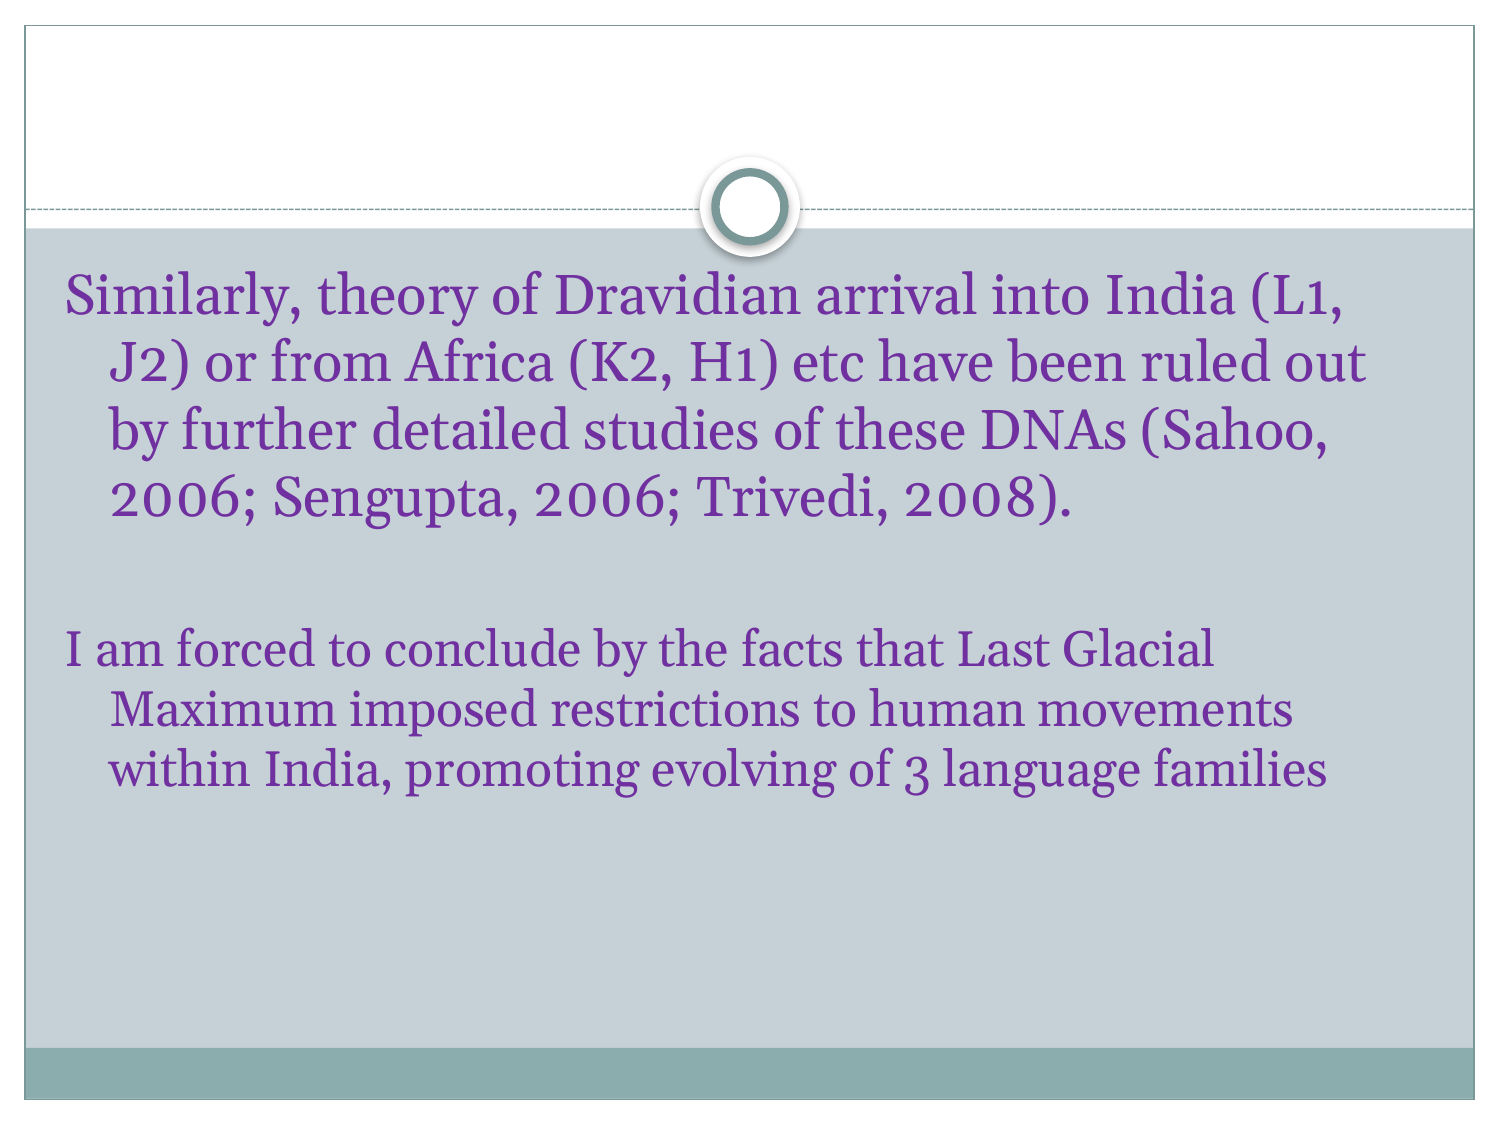

#
Similarly, theory of Dravidian arrival into India (L1, J2) or from Africa (K2, H1) etc have been ruled out by further detailed studies of these DNAs (Sahoo, 2006; Sengupta, 2006; Trivedi, 2008).

I am forced to conclude by the facts that Last Glacial Maximum imposed restrictions to human movements within India, promoting evolving of 3 language families